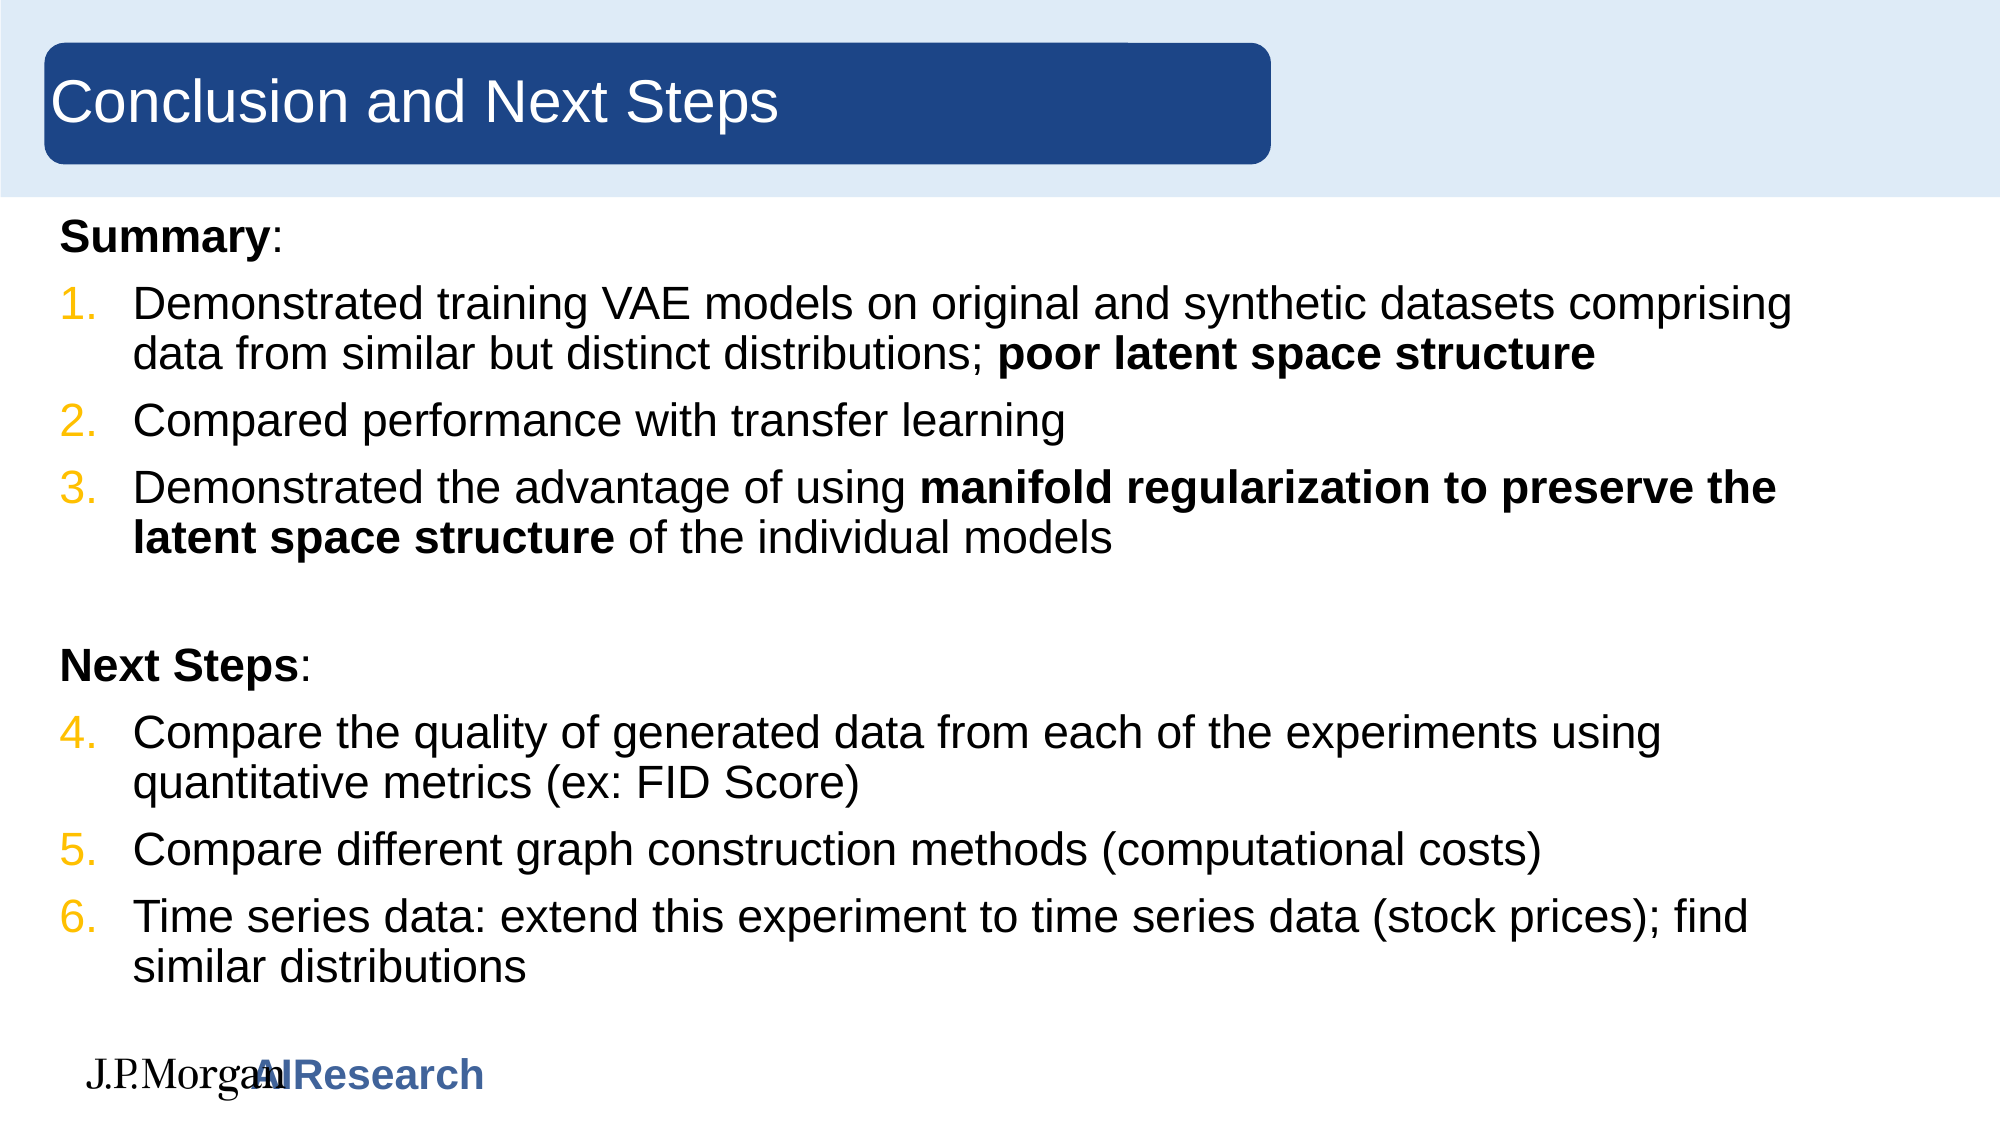

Conclusion and Next Steps
Summary:
Demonstrated training VAE models on original and synthetic datasets comprising data from similar but distinct distributions; poor latent space structure
Compared performance with transfer learning
Demonstrated the advantage of using manifold regularization to preserve the latent space structure of the individual models

Next Steps:
Compare the quality of generated data from each of the experiments using quantitative metrics (ex: FID Score)
Compare different graph construction methods (computational costs)
Time series data: extend this experiment to time series data (stock prices); find similar distributions